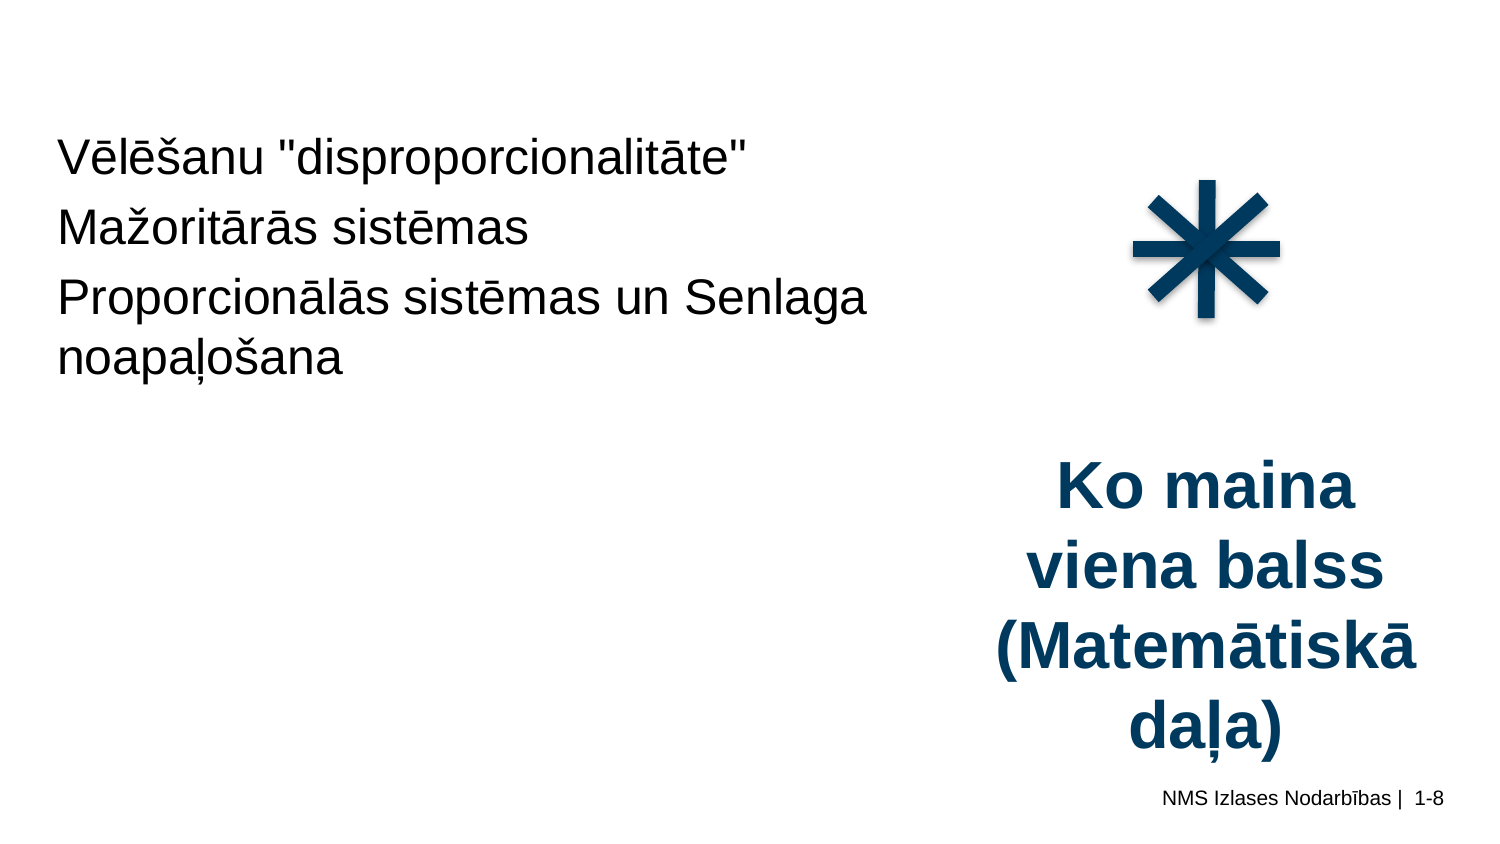

Vēlēšanu "disproporcionalitāte"
Mažoritārās sistēmas
Proporcionālās sistēmas un Senlaga noapaļošana
# Ko maina viena balss (Matemātiskā daļa)